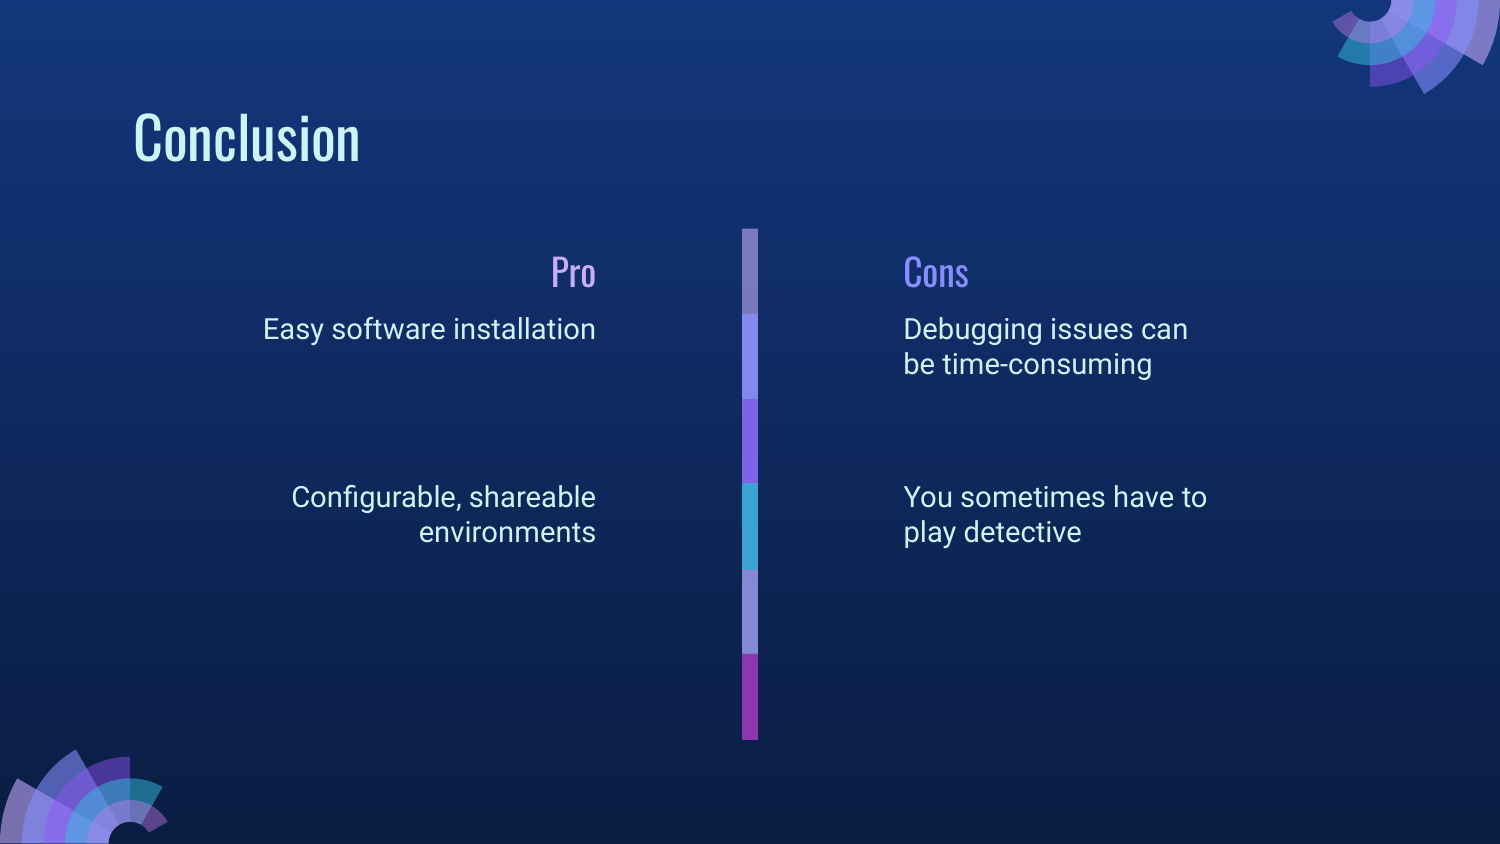

# Conclusion

Pro
Cons
Easy software installation
Debugging issues can be time-consuming
Configurable, shareable environments
You sometimes have to play detective